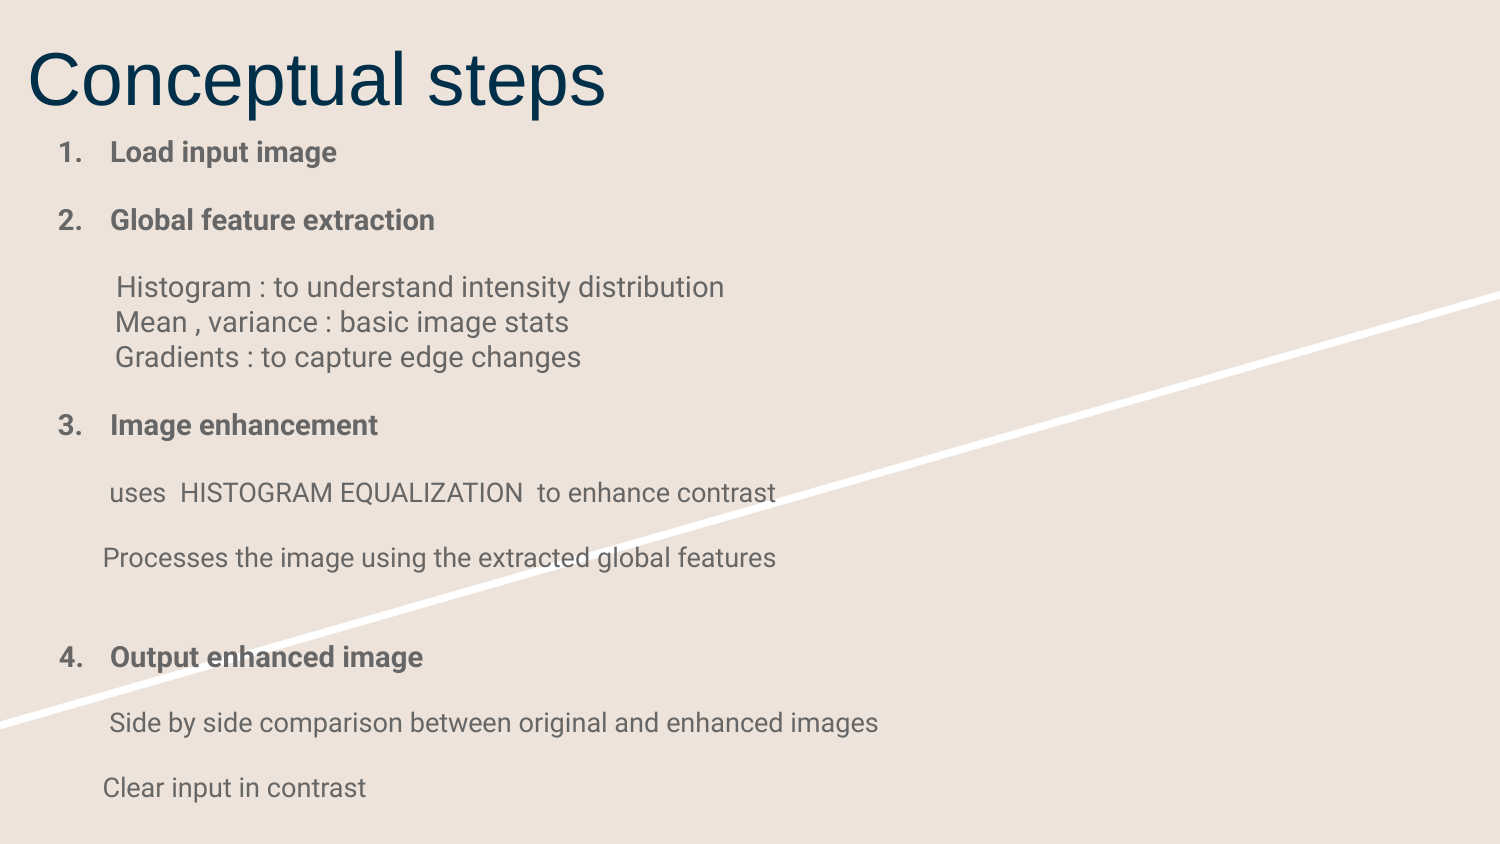

# Conceptual steps
Load input image

Global feature extraction

            Histogram : to understand intensity distribution
           Mean , variance : basic image stats
           Gradients : to capture edge changes

Image enhancement

           uses  HISTOGRAM EQUALIZATION  to enhance contrast

          Processes the image using the extracted global features

Output enhanced image

           Side by side comparison between original and enhanced images

          Clear input in contrast